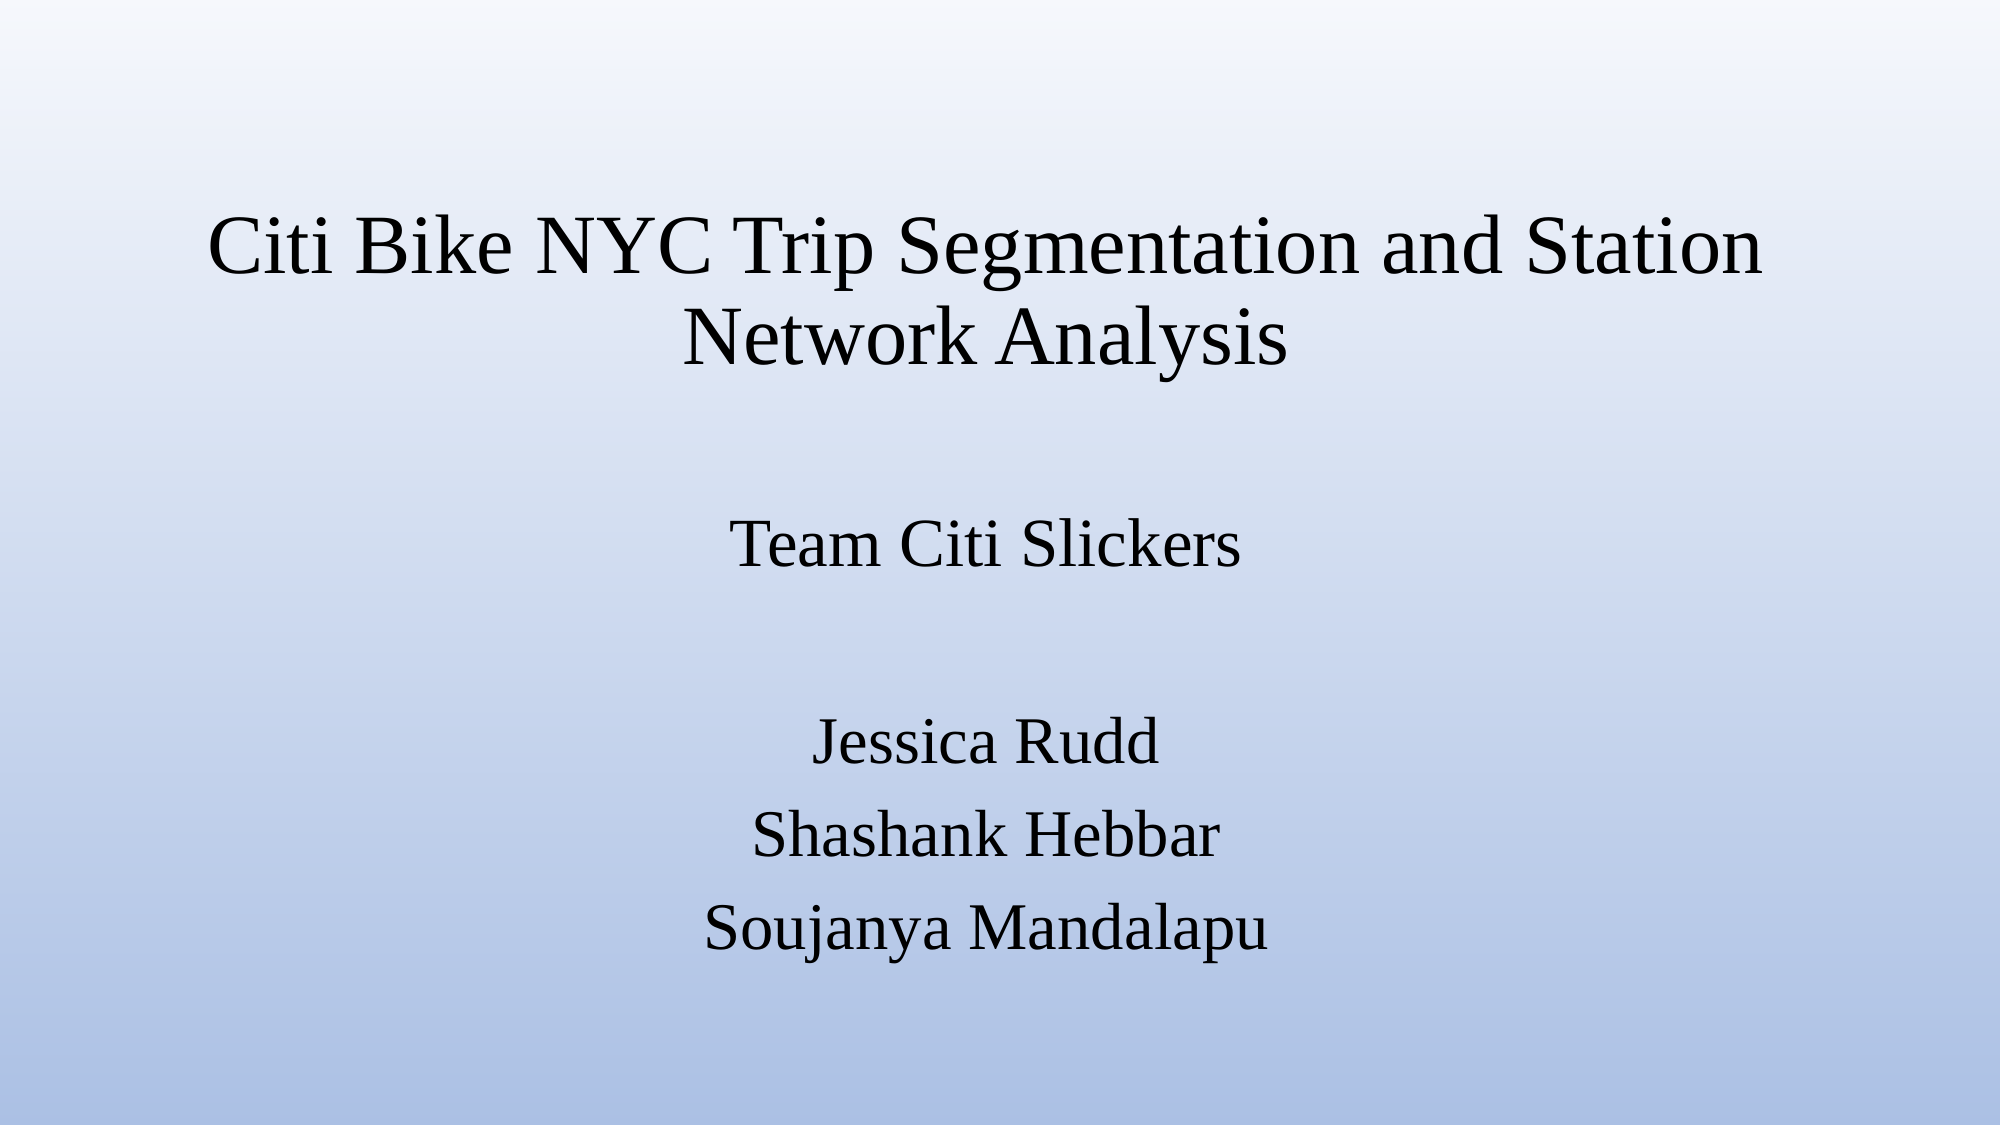

# Citi Bike NYC Trip Segmentation and Station Network Analysis Team Citi Slickers
Jessica Rudd
Shashank Hebbar
Soujanya Mandalapu